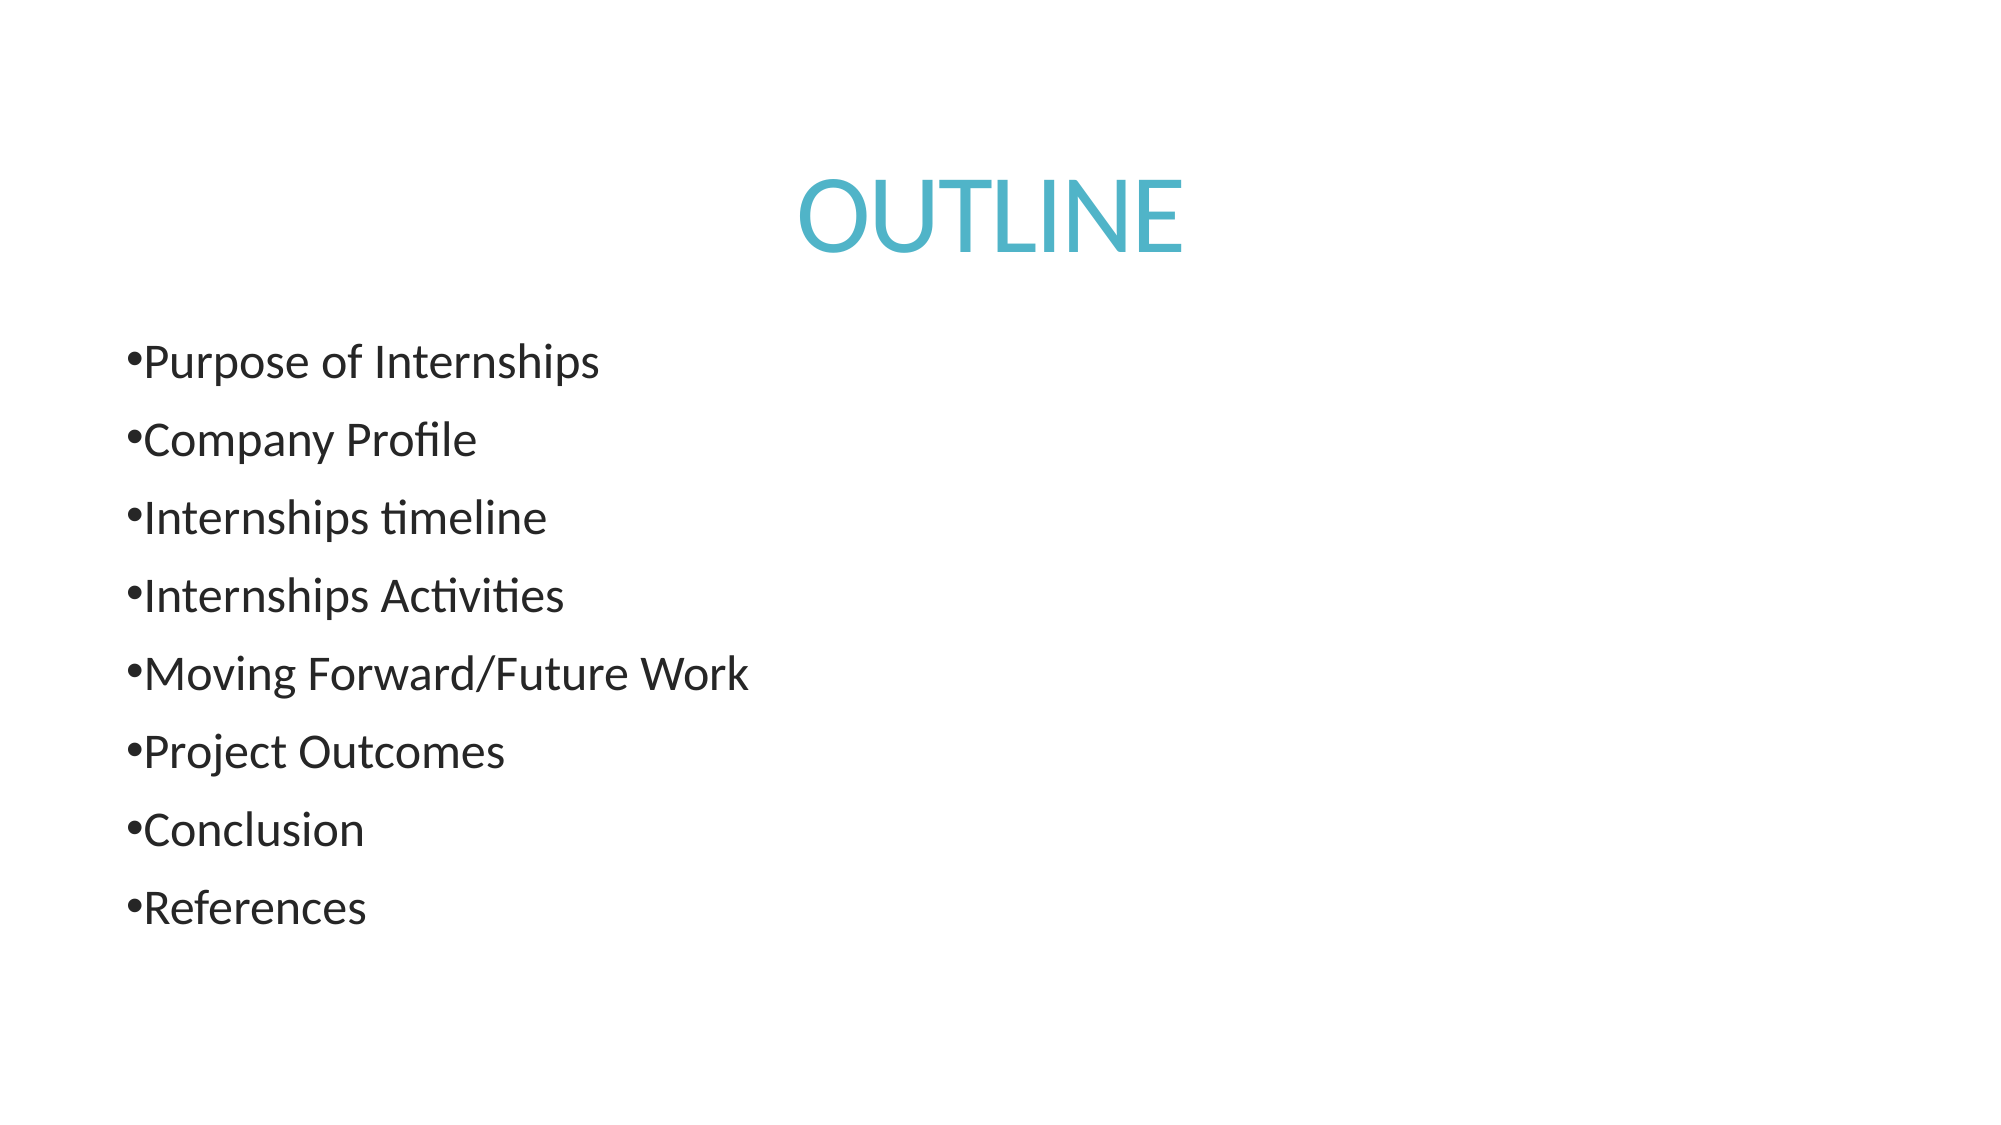

# OUTLINE
Purpose of Internships
Company Profile
Internships timeline
Internships Activities
Moving Forward/Future Work
Project Outcomes
Conclusion
References